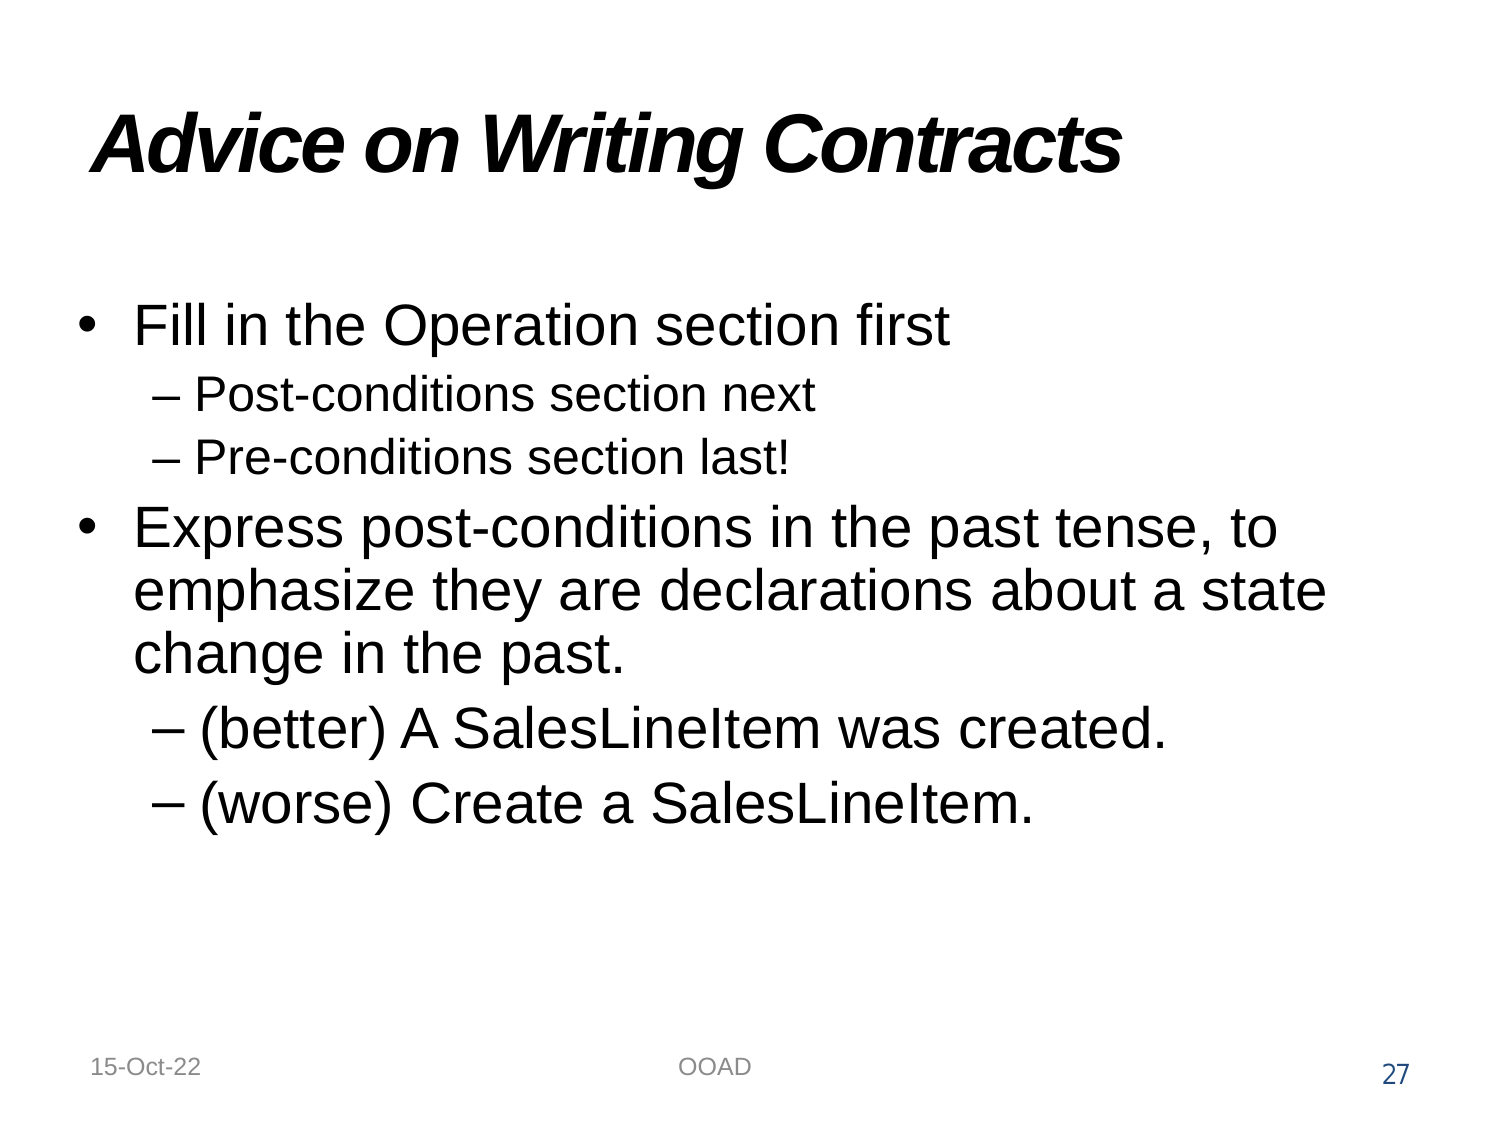

# Advice on Writing Contracts
Fill in the Operation section first
– Post-conditions section next
– Pre-conditions section last!
Express post-conditions in the past tense, to emphasize they are declarations about a state change in the past.
(better) A SalesLineItem was created.
(worse) Create a SalesLineItem.

15-Oct-22
OOAD
27